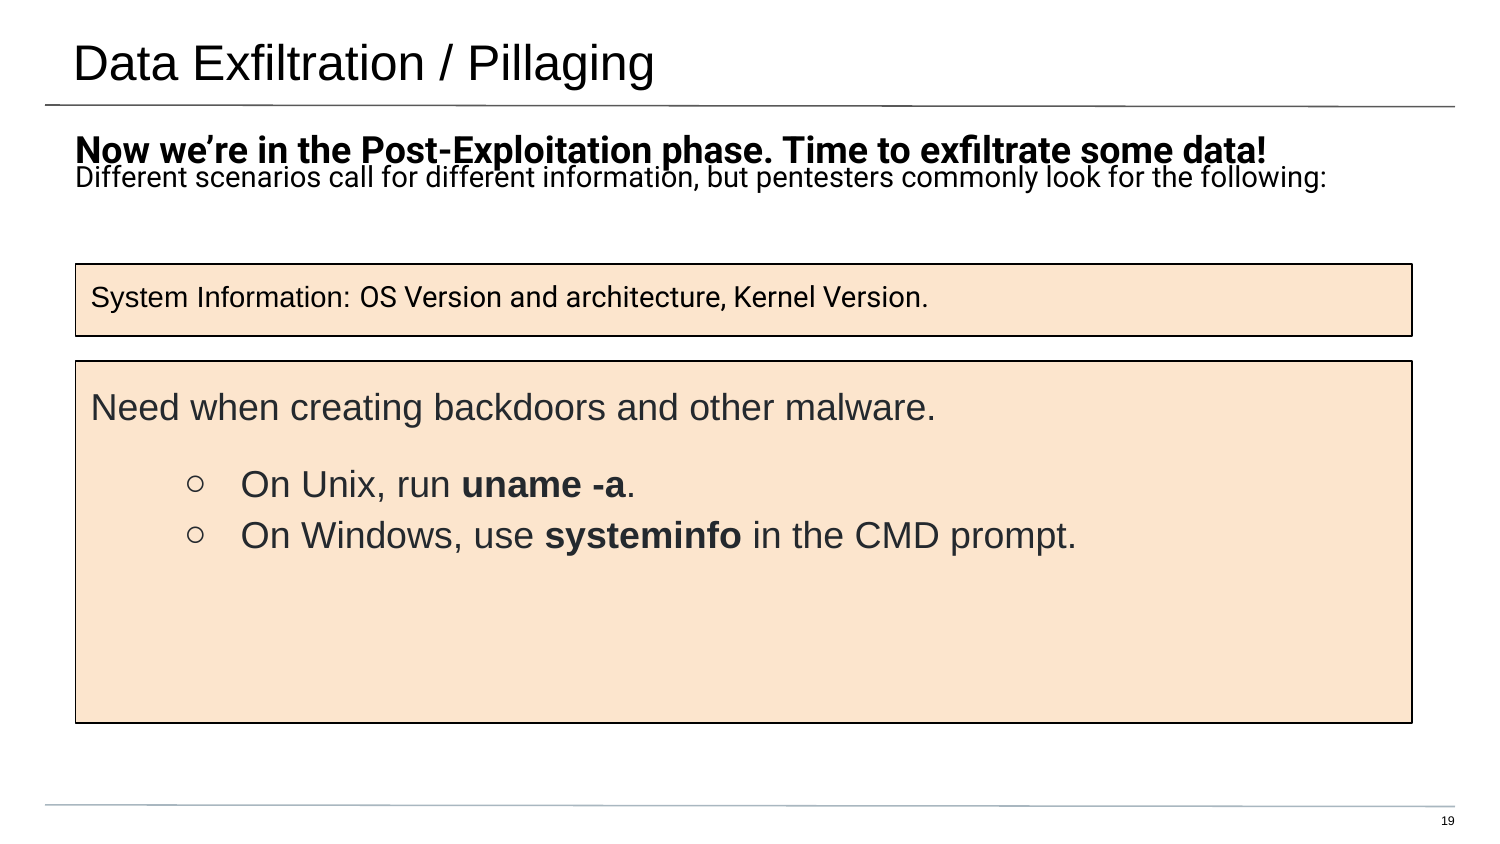

# Data Exfiltration / Pillaging
Now we’re in the Post-Exploitation phase. Time to exfiltrate some data!
Different scenarios call for different information, but pentesters commonly look for the following:
System Information: OS Version and architecture, Kernel Version.
Need when creating backdoors and other malware.
On Unix, run uname -a.
On Windows, use systeminfo in the CMD prompt.

19